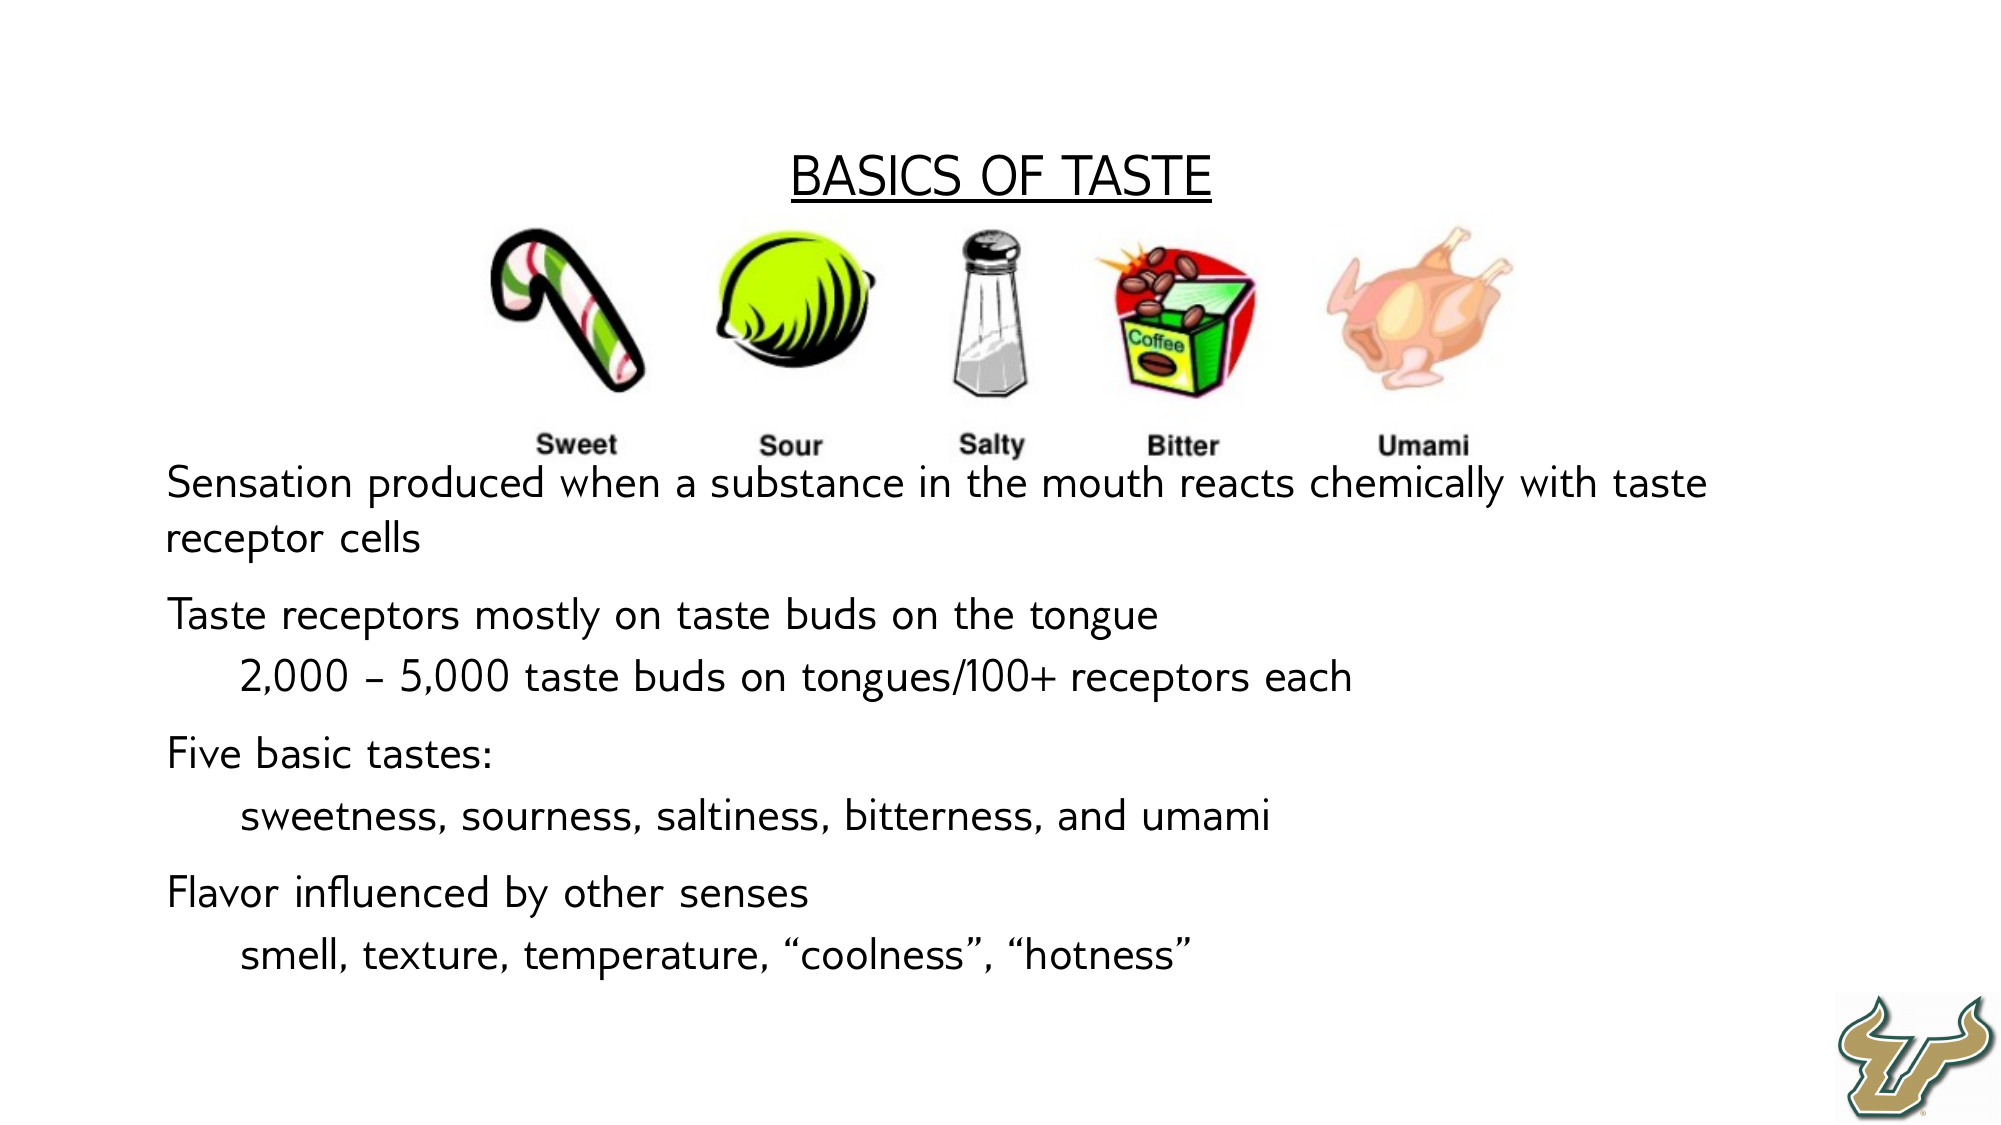

Basics of Taste

Sensation produced when a substance in the mouth reacts chemically with taste receptor cells
Taste receptors mostly on taste buds on the tongue
2,000 – 5,000 taste buds on tongues/100+ receptors each
Five basic tastes:
sweetness, sourness, saltiness, bitterness, and umami
Flavor influenced by other senses
smell, texture, temperature, “coolness”, “hotness”